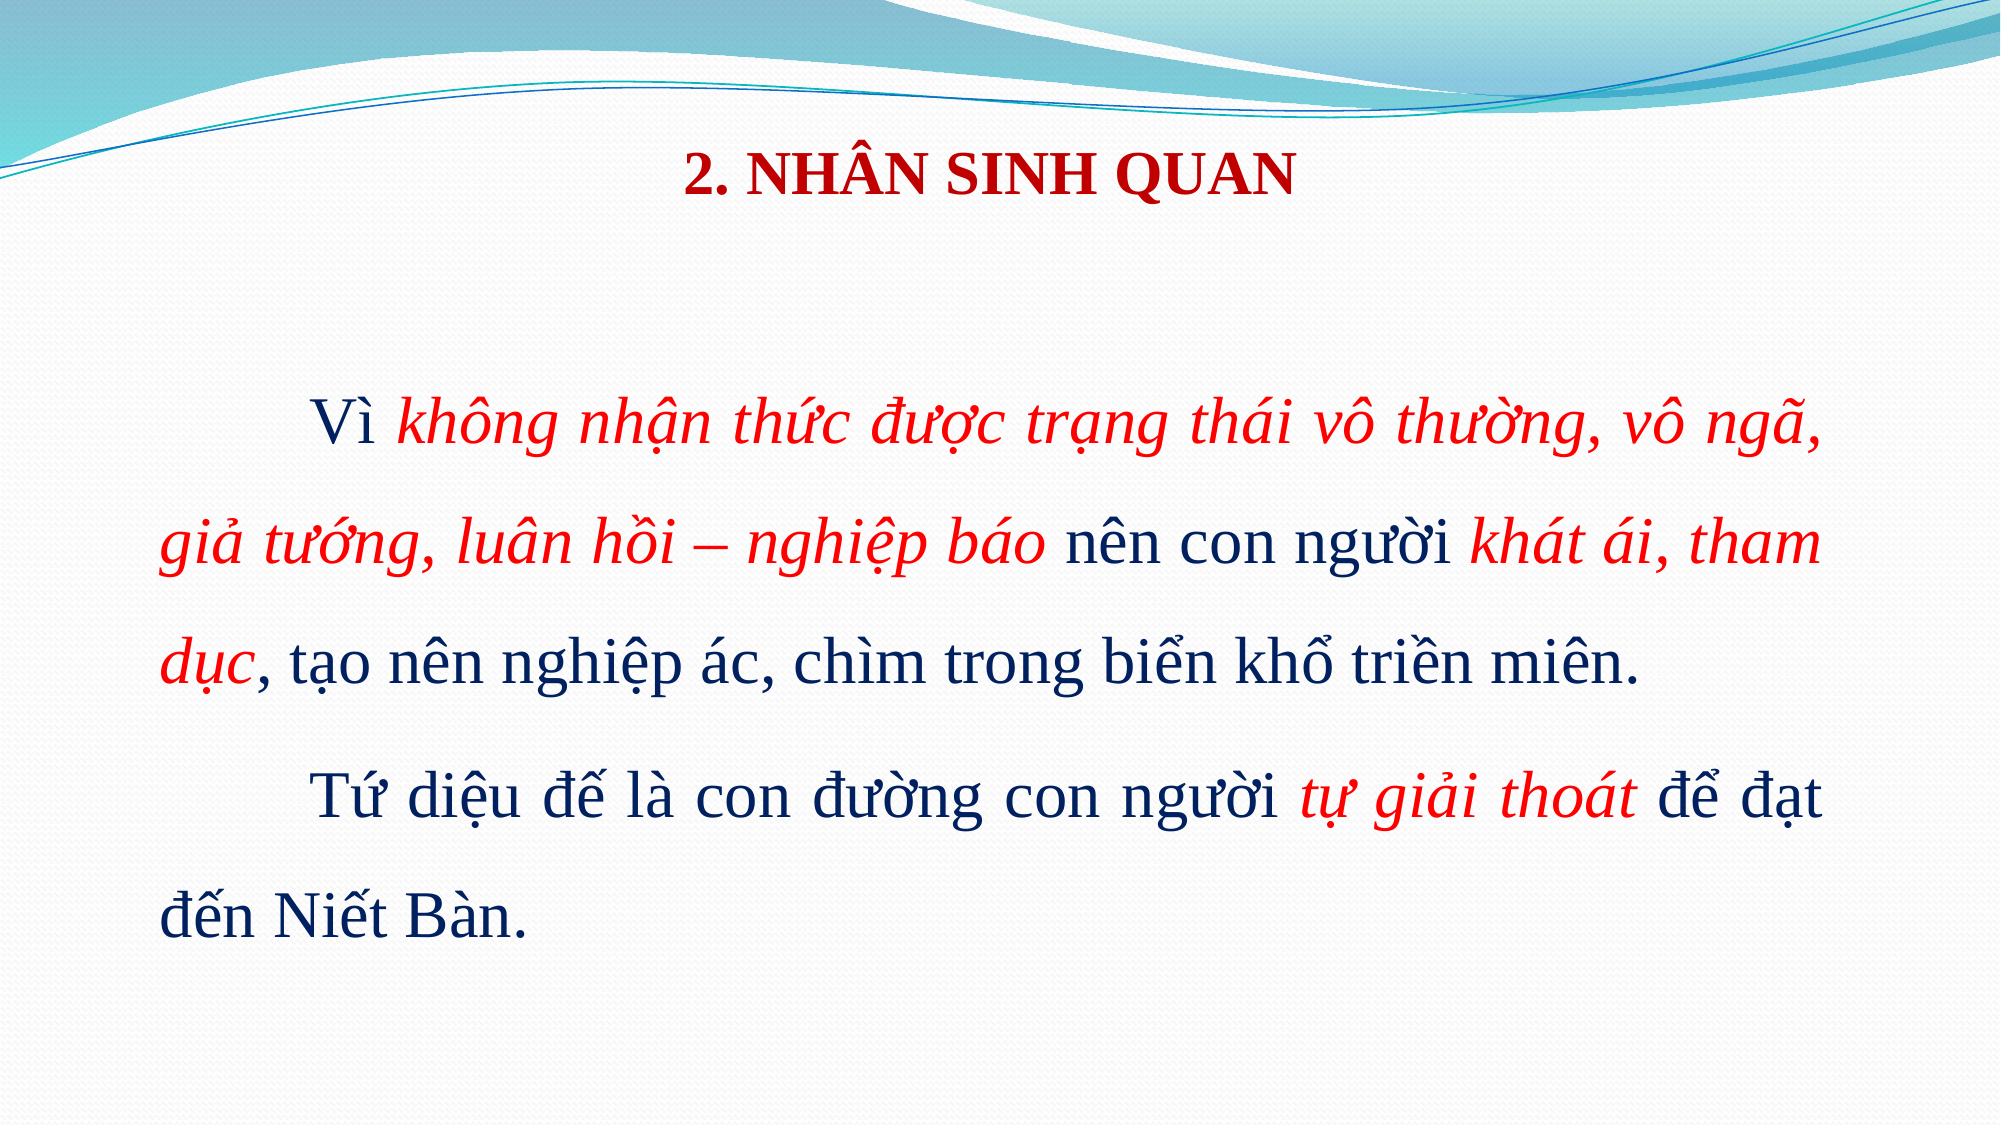

2. NHÂN SINH QUAN

		Vì không nhận thức được trạng thái vô thường, vô ngã, giả tướng, luân hồi – nghiệp báo nên con người khát ái, tham dục, tạo nên nghiệp ác, chìm trong biển khổ triền miên.
		Tứ diệu đế là con đường con người tự giải thoát để đạt đến Niết Bàn.